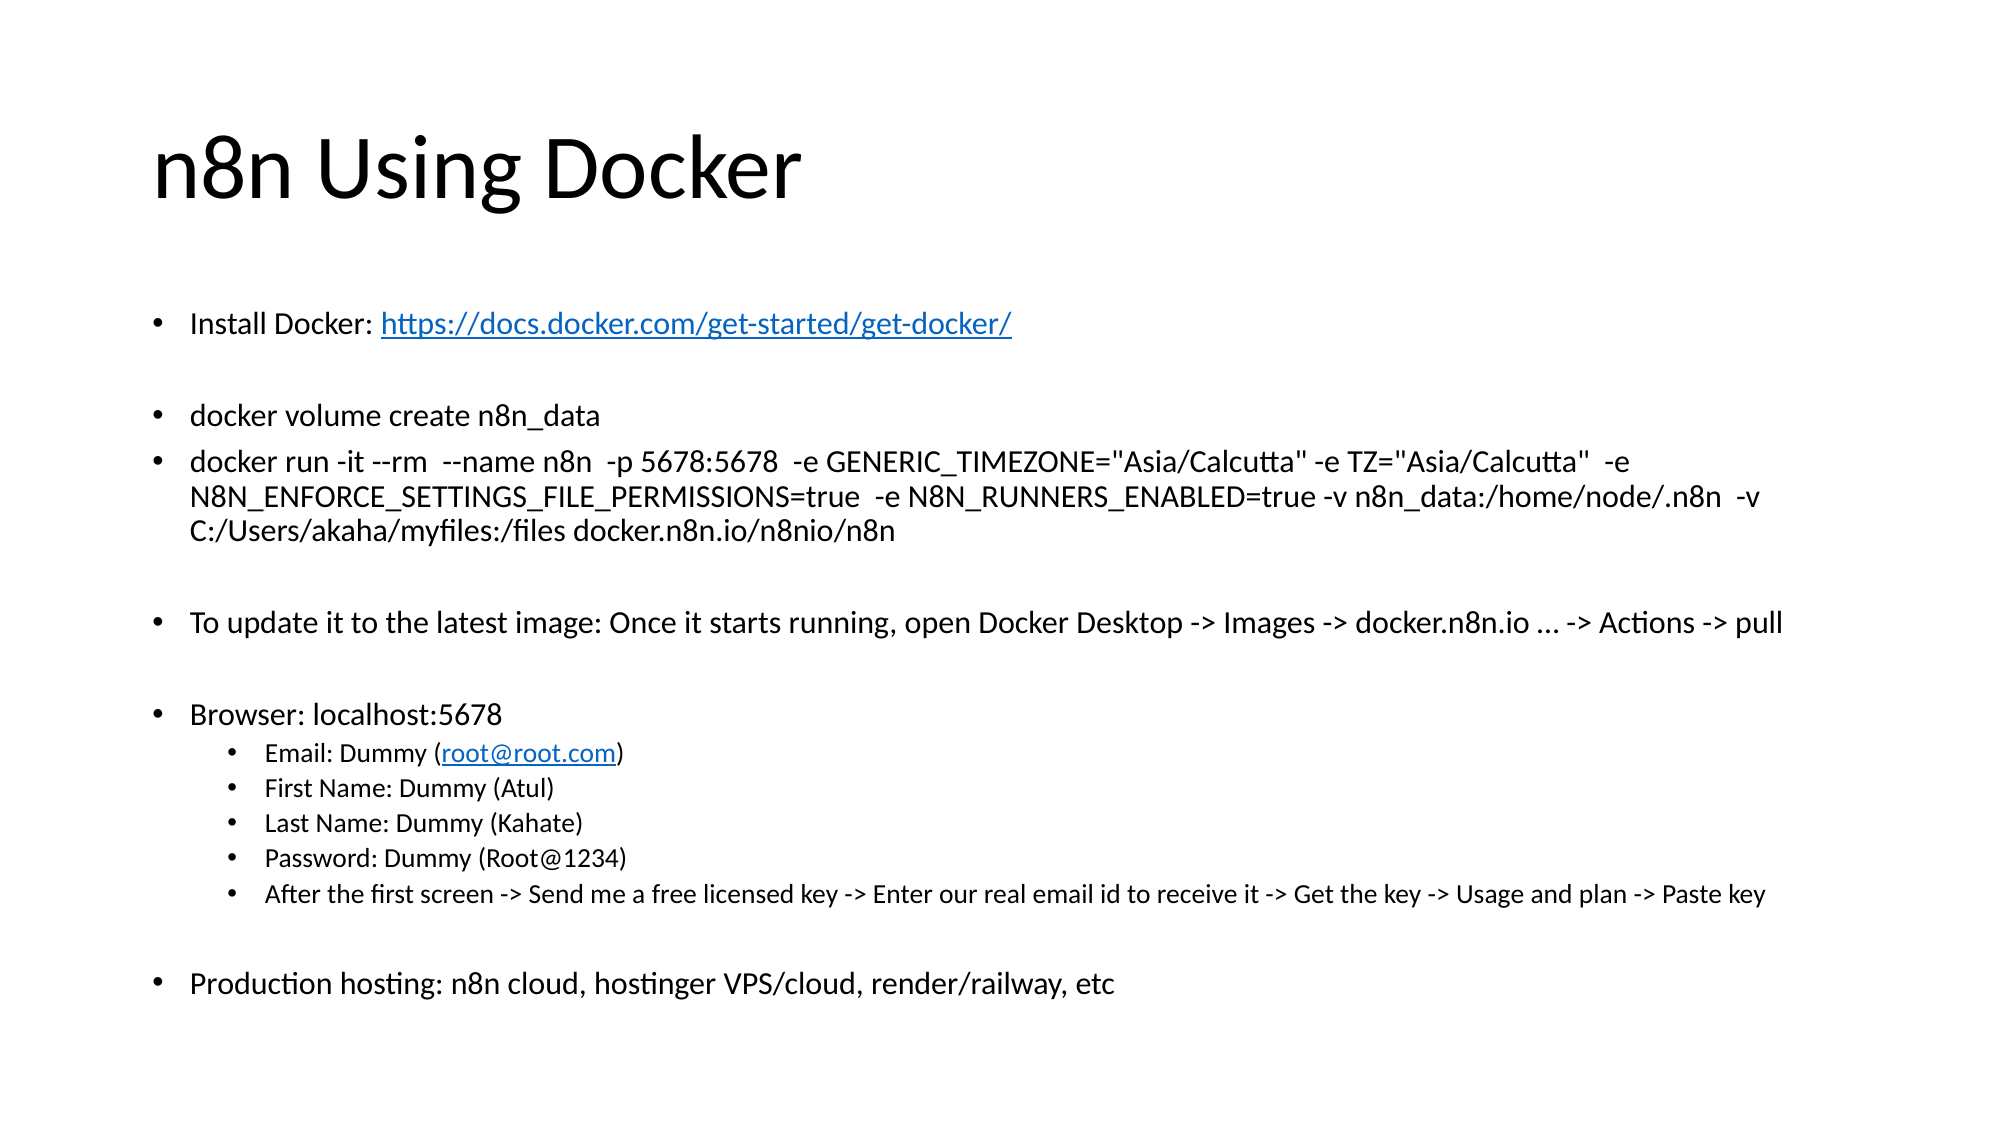

# n8n Using Docker
Install Docker: https://docs.docker.com/get-started/get-docker/

docker volume create n8n_data
docker run -it --rm  --name n8n  -p 5678:5678  -e GENERIC_TIMEZONE="Asia/Calcutta" -e TZ="Asia/Calcutta"  -e N8N_ENFORCE_SETTINGS_FILE_PERMISSIONS=true  -e N8N_RUNNERS_ENABLED=true -v n8n_data:/home/node/.n8n  -v C:/Users/akaha/myfiles:/files docker.n8n.io/n8nio/n8n

To update it to the latest image: Once it starts running, open Docker Desktop -> Images -> docker.n8n.io … -> Actions -> pull

Browser: localhost:5678
Email: Dummy (root@root.com)
First Name: Dummy (Atul)
Last Name: Dummy (Kahate)
Password: Dummy (Root@1234)
After the first screen -> Send me a free licensed key -> Enter our real email id to receive it -> Get the key -> Usage and plan -> Paste key

Production hosting: n8n cloud, hostinger VPS/cloud, render/railway, etc